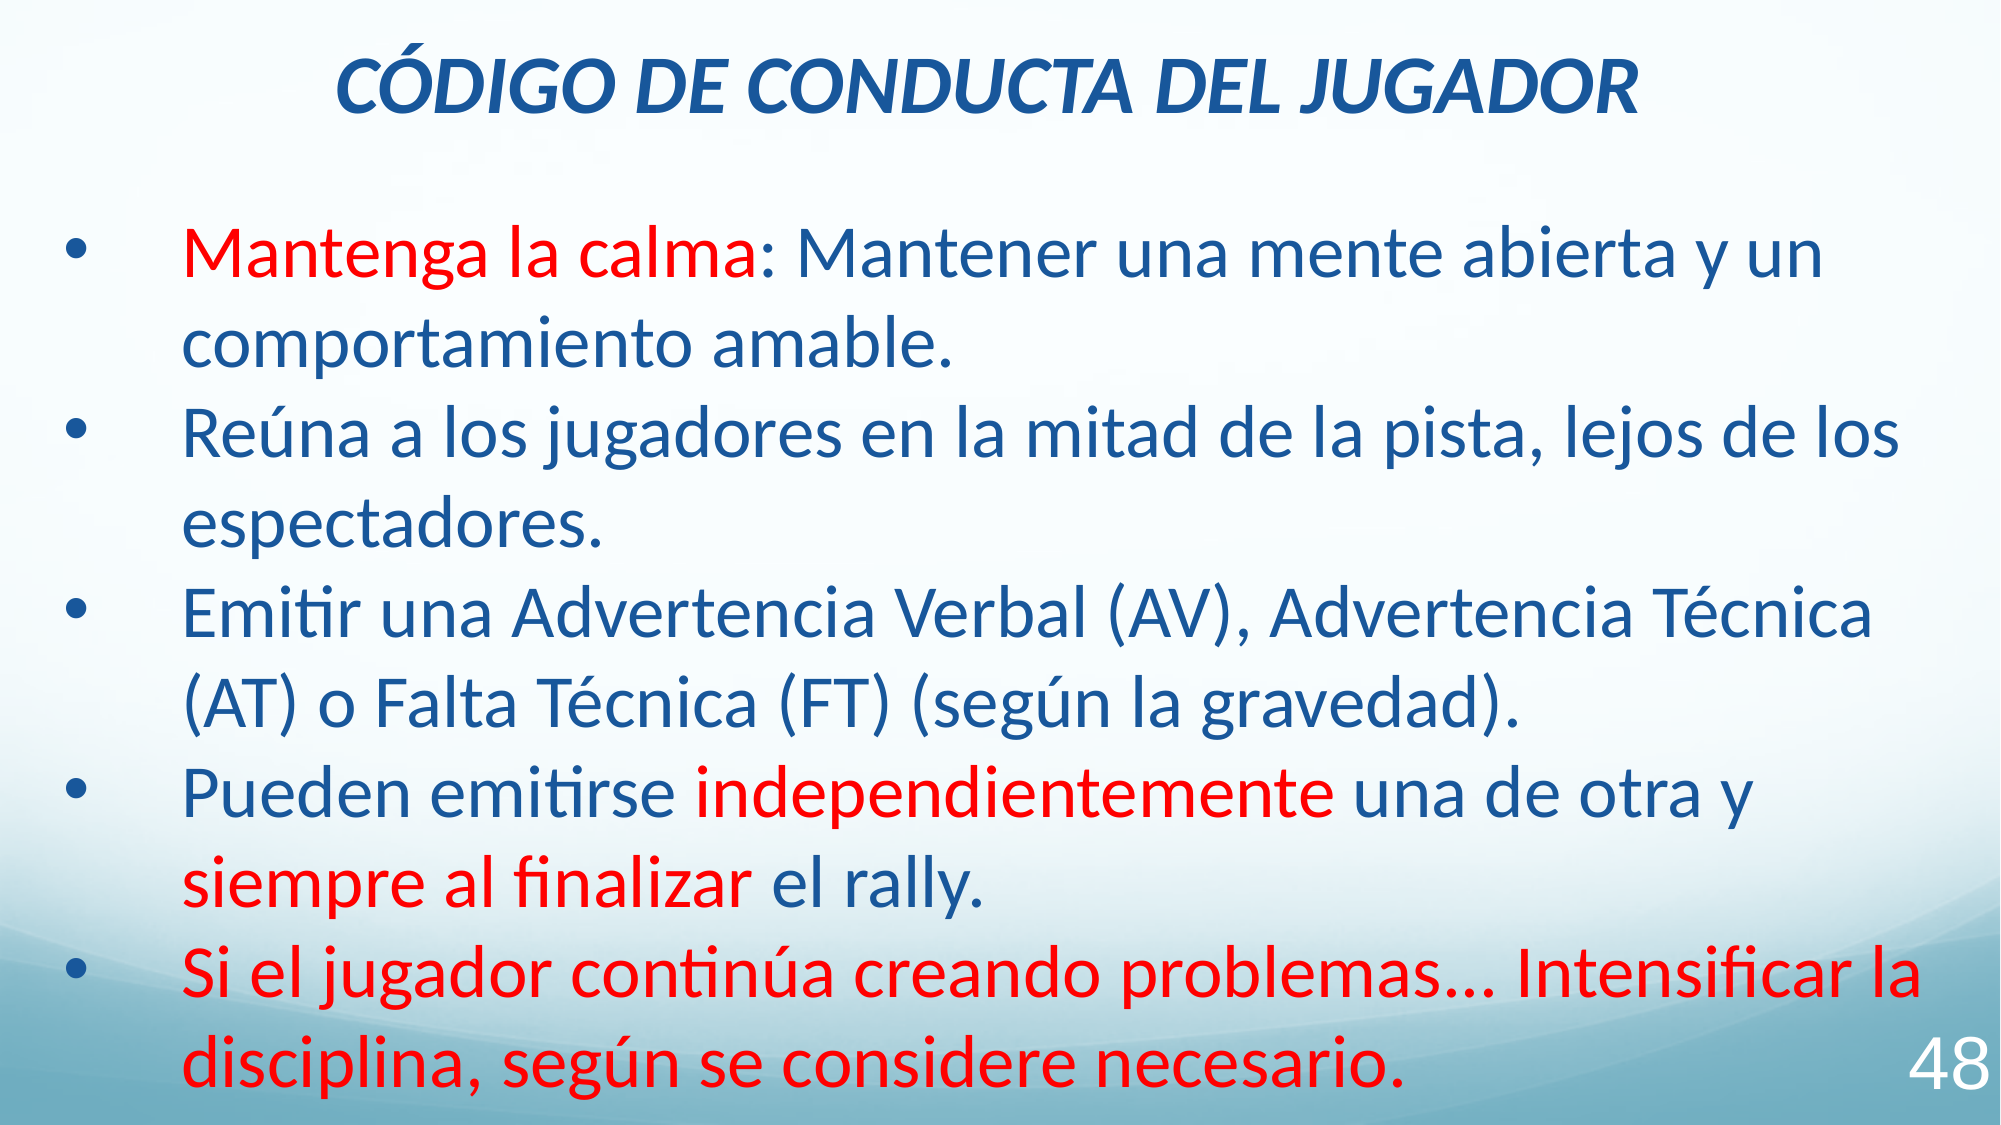

CÓDIGO DE CONDUCTA DEL JUGADOR
Mantenga la calma: Mantener una mente abierta y un comportamiento amable.
Reúna a los jugadores en la mitad de la pista, lejos de los espectadores.
Emitir una Advertencia Verbal (AV), Advertencia Técnica (AT) o Falta Técnica (FT) (según la gravedad).
Pueden emitirse independientemente una de otra y siempre al finalizar el rally.
Si el jugador continúa creando problemas... Intensificar la disciplina, según se considere necesario.
48